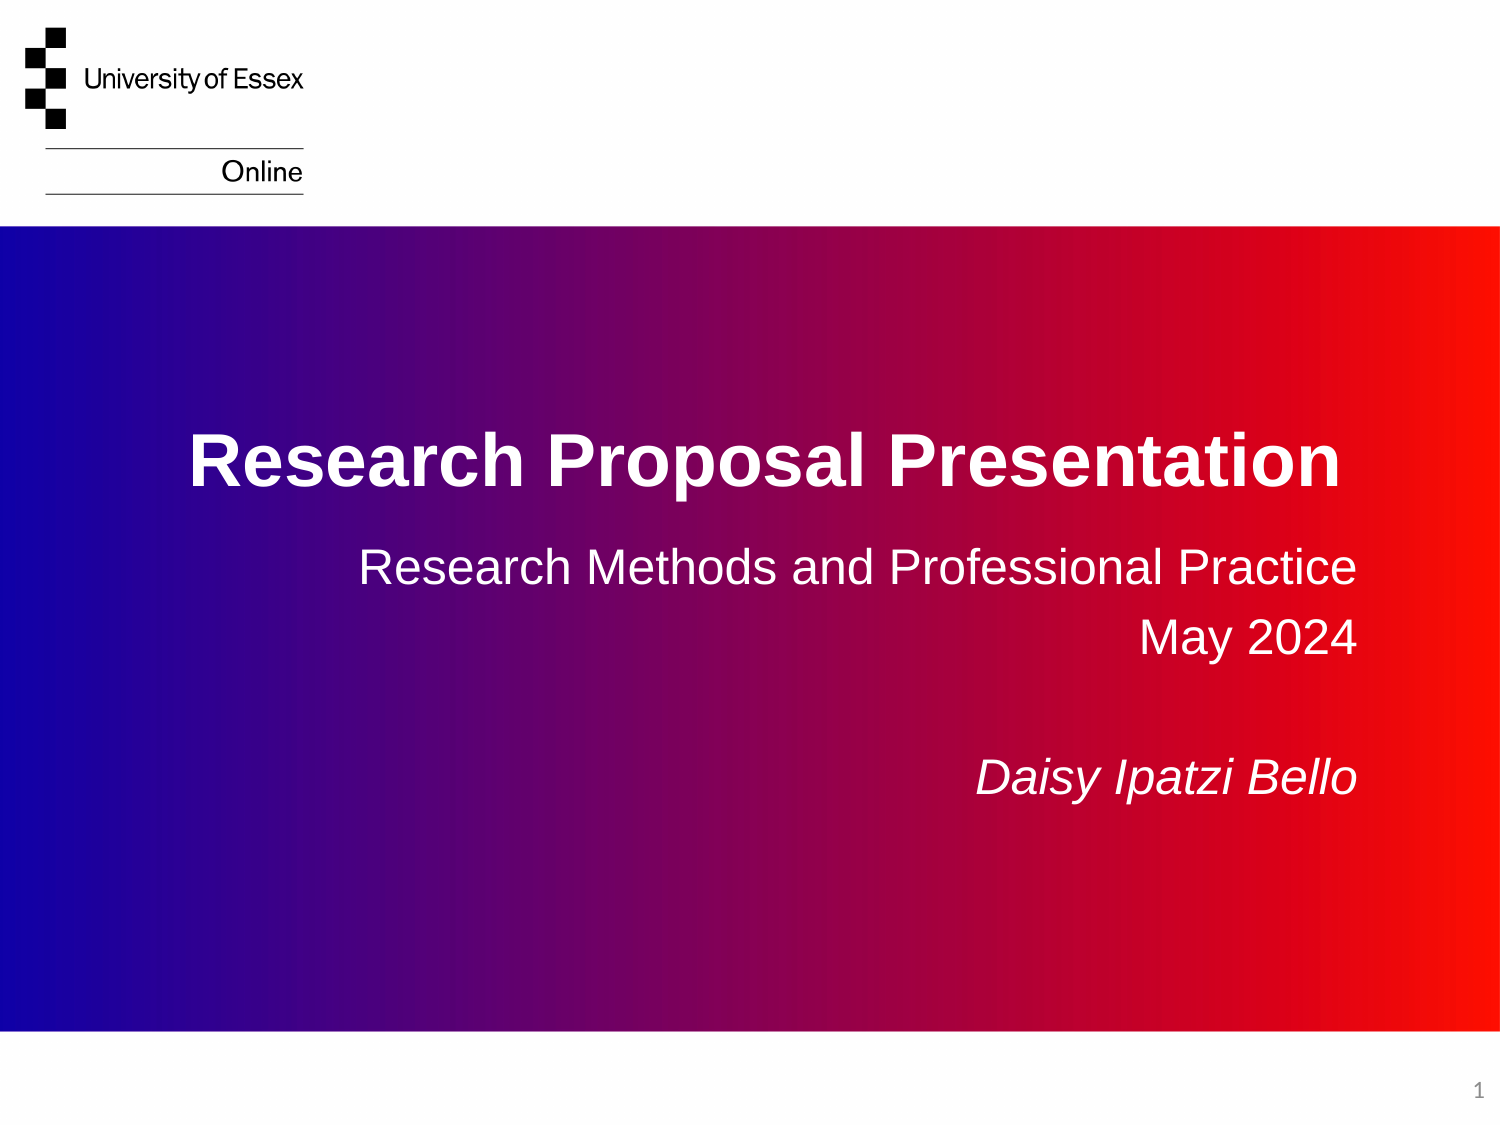

Research Proposal Presentation

Research Methods and Professional Practice
May 2024

Daisy Ipatzi Bello

1